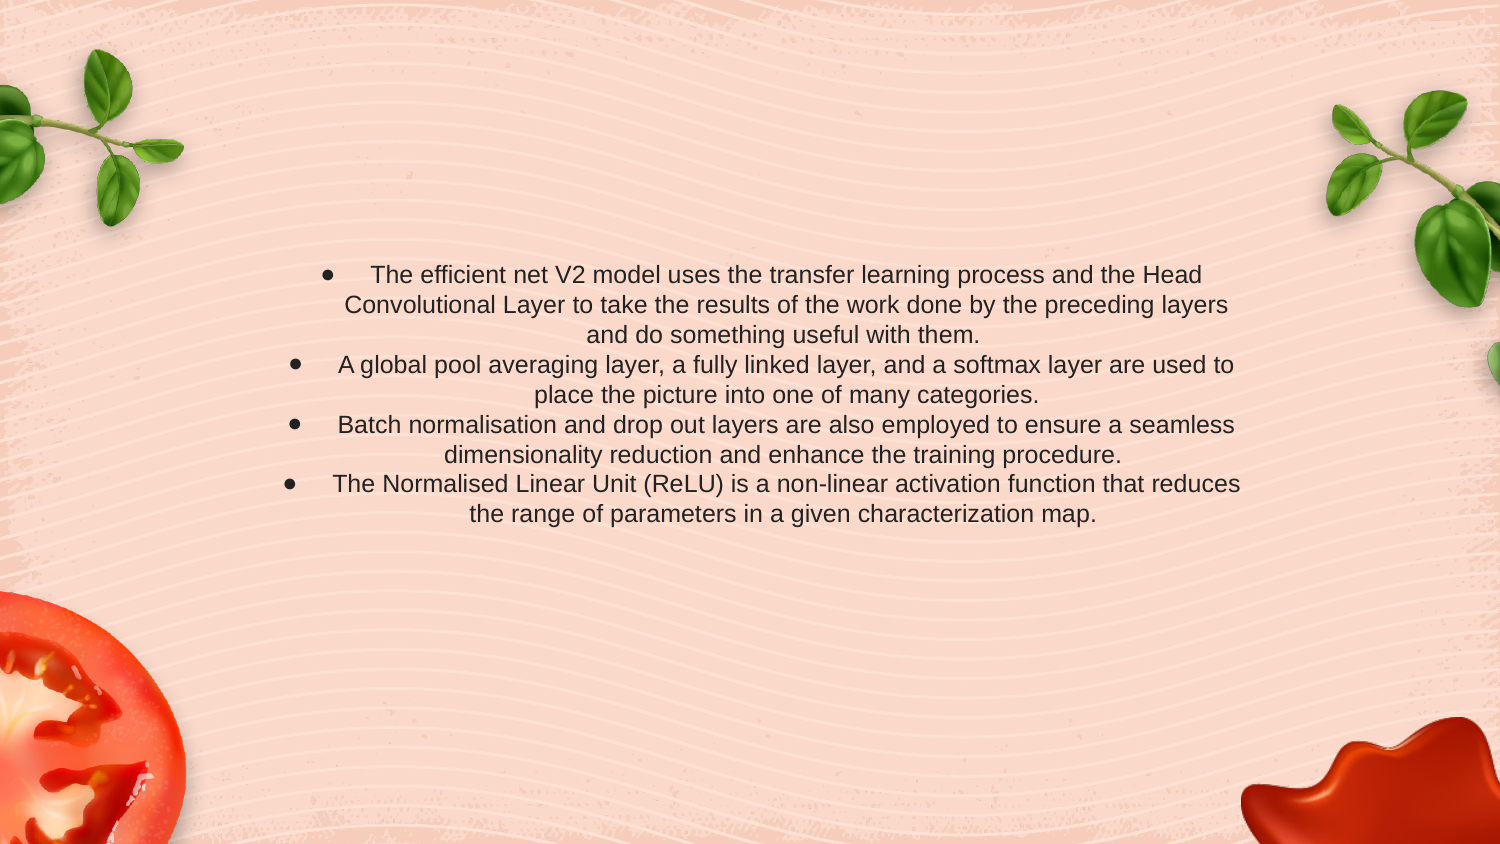

The efficient net V2 model uses the transfer learning process and the Head Convolutional Layer to take the results of the work done by the preceding layers and do something useful with them.
A global pool averaging layer, a fully linked layer, and a softmax layer are used to place the picture into one of many categories.
Batch normalisation and drop out layers are also employed to ensure a seamless dimensionality reduction and enhance the training procedure.
The Normalised Linear Unit (ReLU) is a non-linear activation function that reduces the range of parameters in a given characterization map.